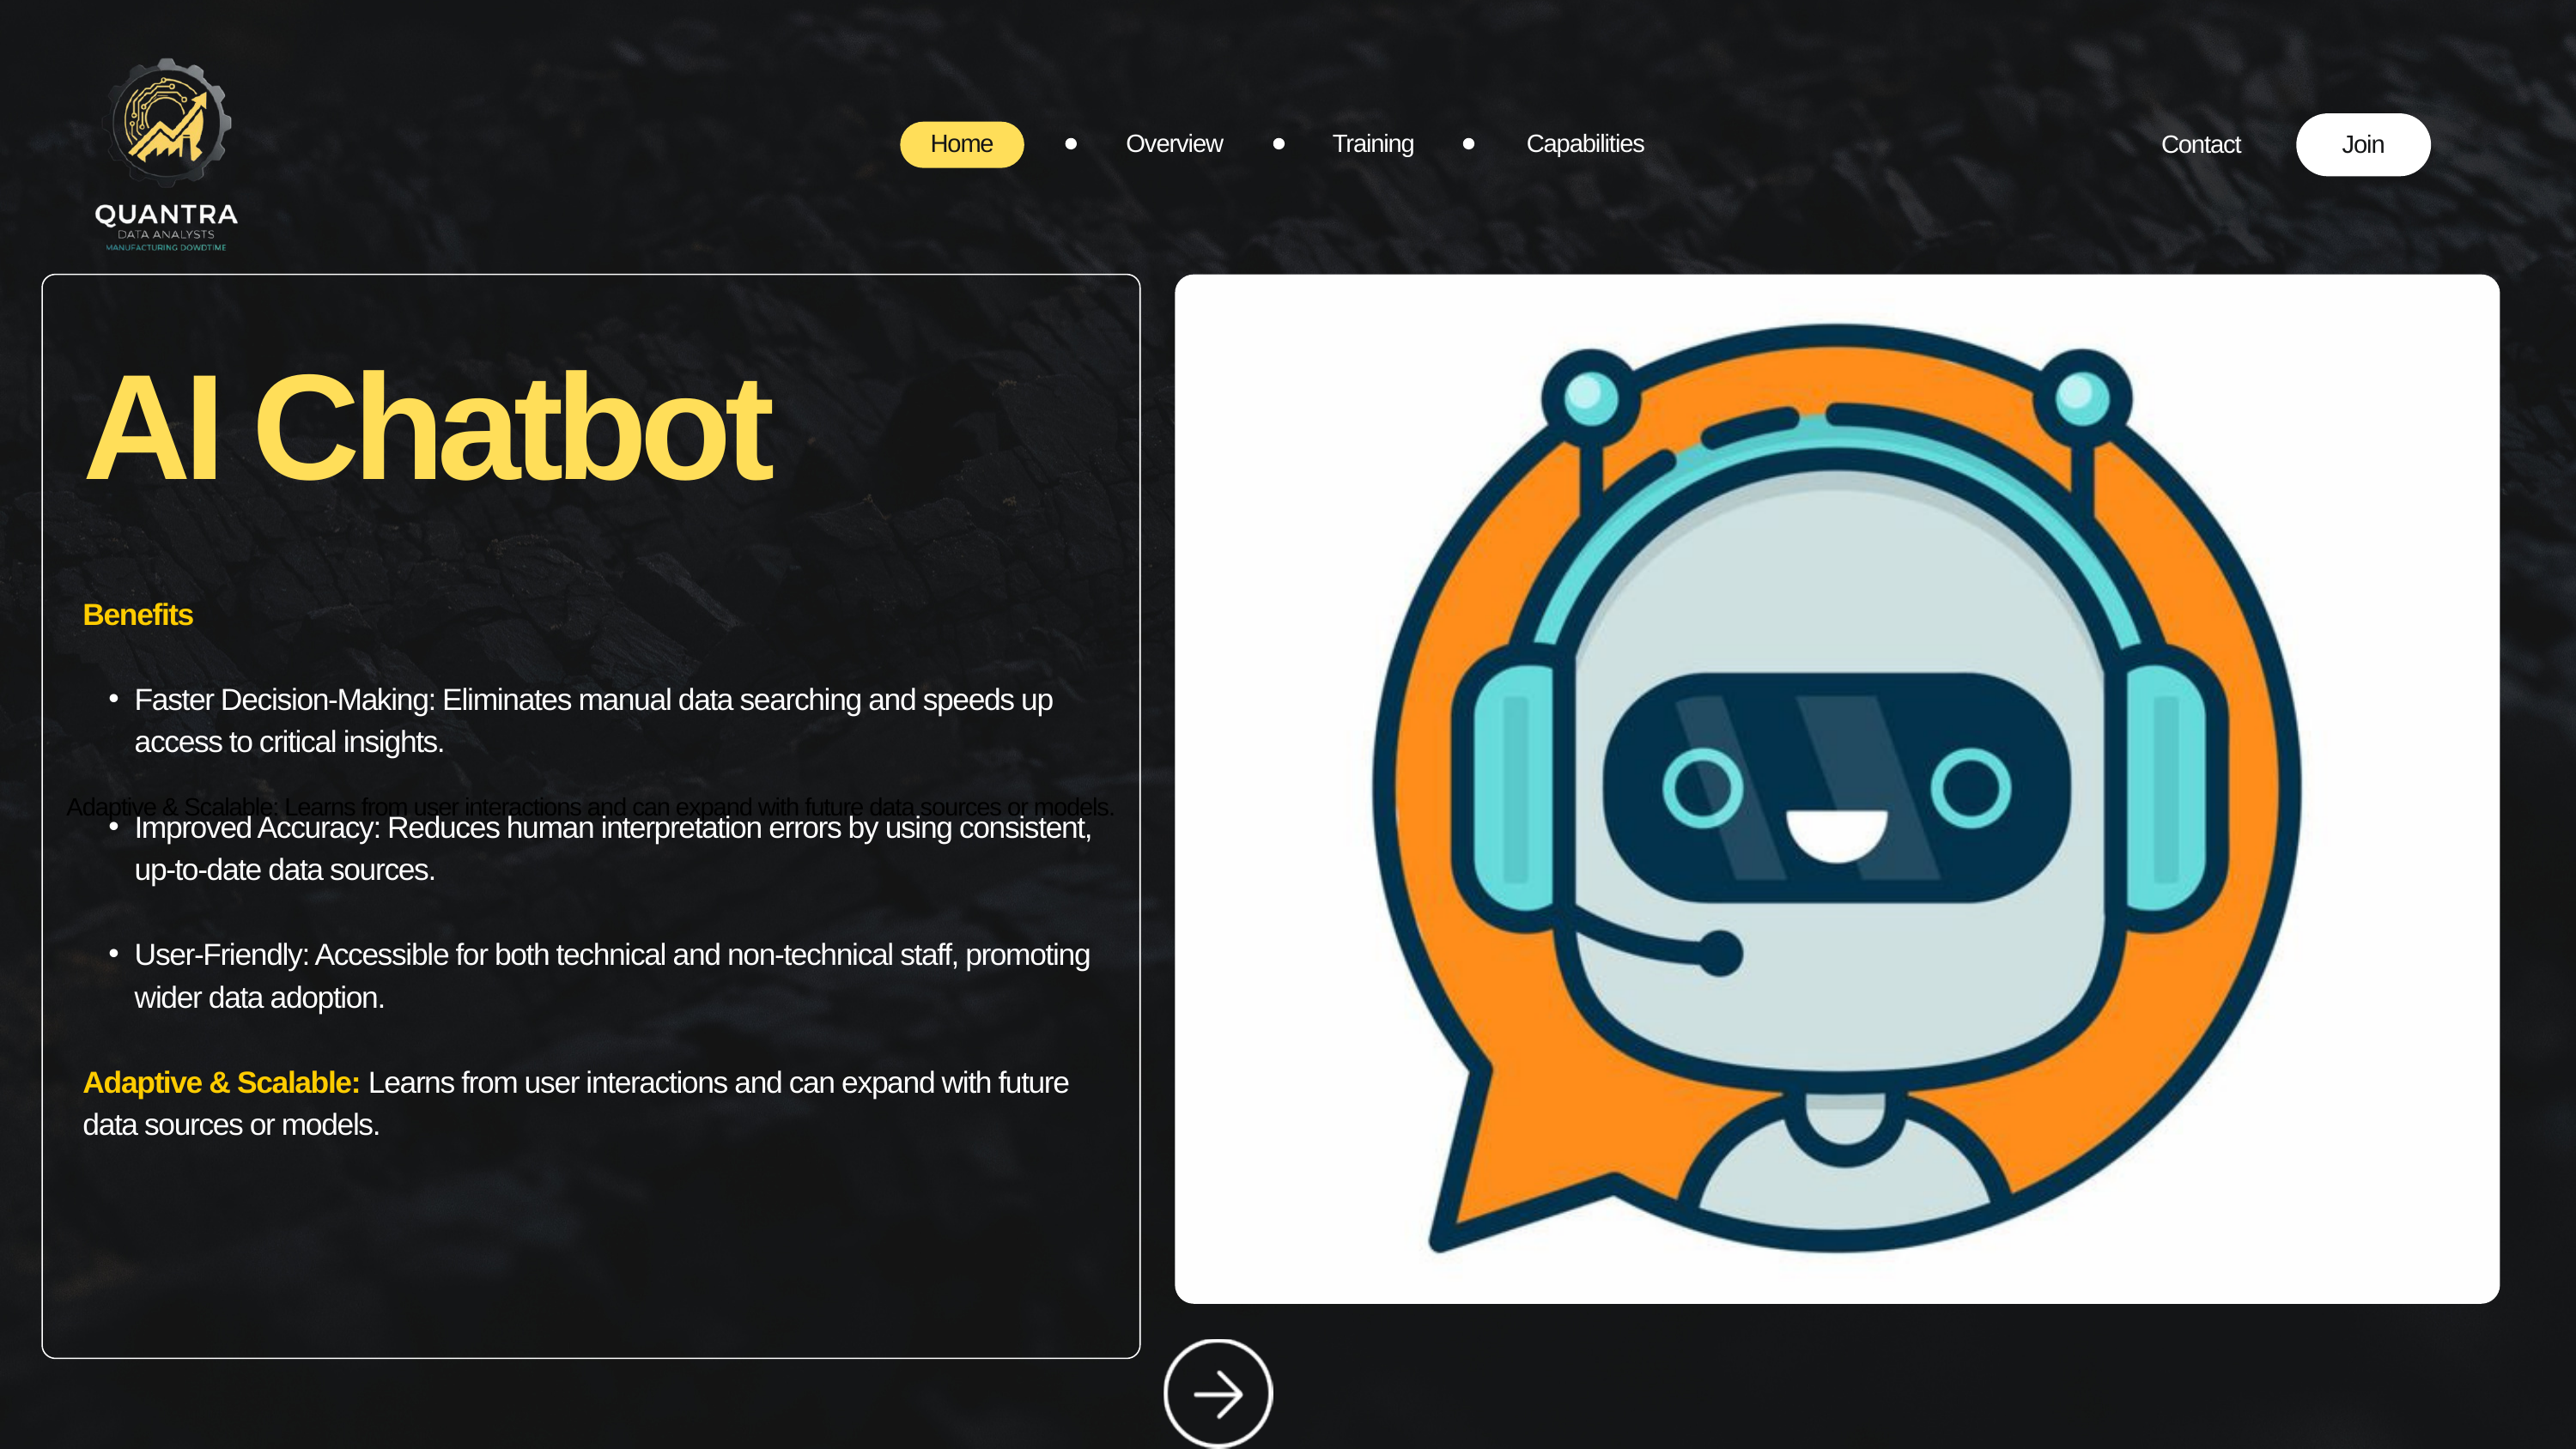

Home
Overview
Training
Capabilities
Contact
Join

Adaptive & Scalable: Learns from user interactions and can expand with future data sources or models.

AI Chatbot
Benefits

Faster Decision-Making: Eliminates manual data searching and speeds up access to critical insights.

Improved Accuracy: Reduces human interpretation errors by using consistent, up-to-date data sources.

User-Friendly: Accessible for both technical and non-technical staff, promoting wider data adoption.

Adaptive & Scalable: Learns from user interactions and can expand with future data sources or models.